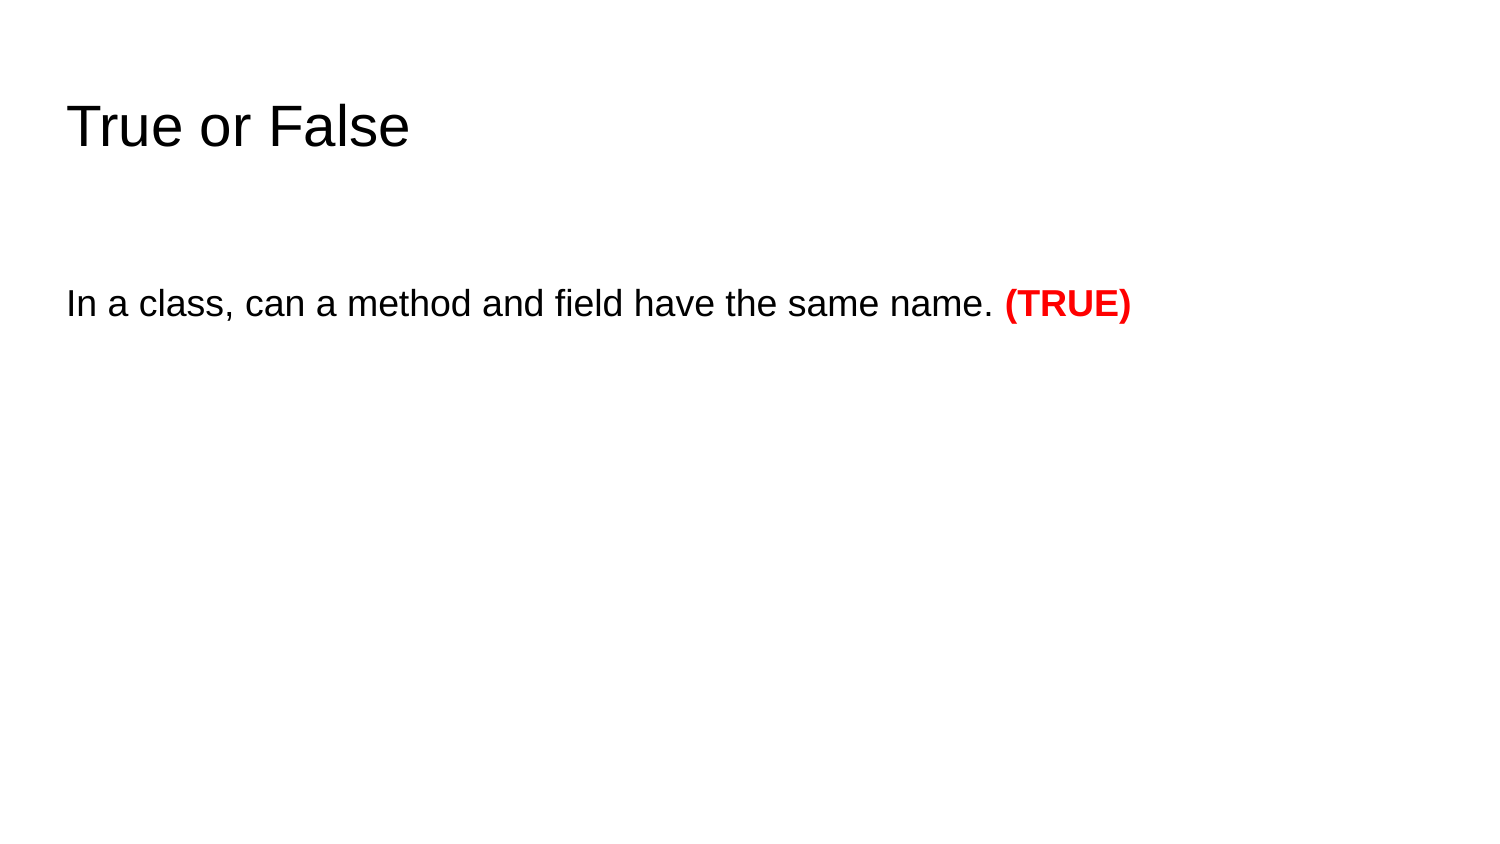

# True or False
In a class, can a method and field have the same name. (TRUE)